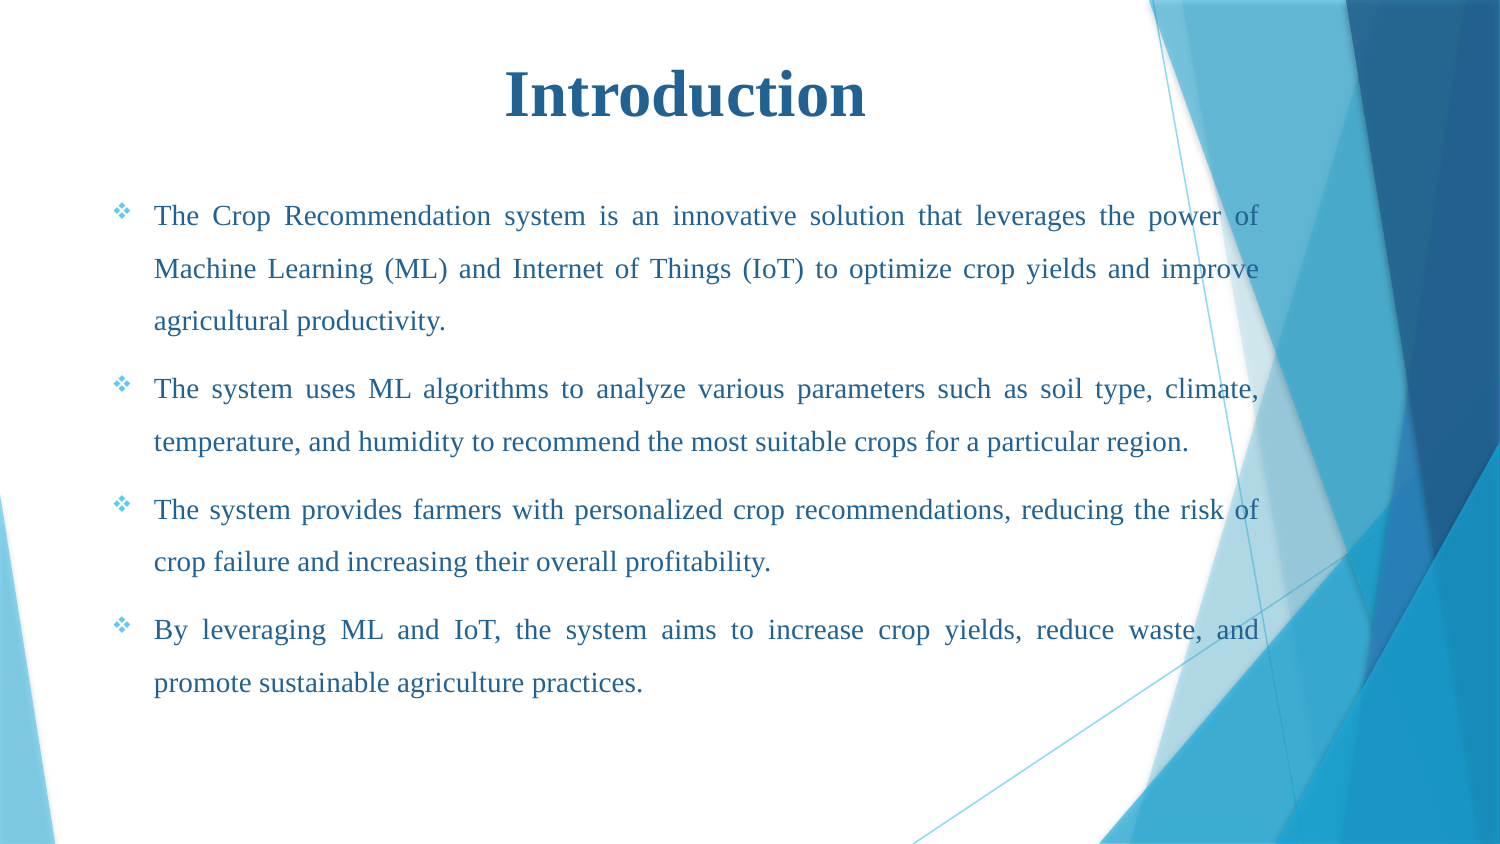

# Introduction
The Crop Recommendation system is an innovative solution that leverages the power of Machine Learning (ML) and Internet of Things (IoT) to optimize crop yields and improve agricultural productivity.
The system uses ML algorithms to analyze various parameters such as soil type, climate, temperature, and humidity to recommend the most suitable crops for a particular region.
The system provides farmers with personalized crop recommendations, reducing the risk of crop failure and increasing their overall profitability.
By leveraging ML and IoT, the system aims to increase crop yields, reduce waste, and promote sustainable agriculture practices.